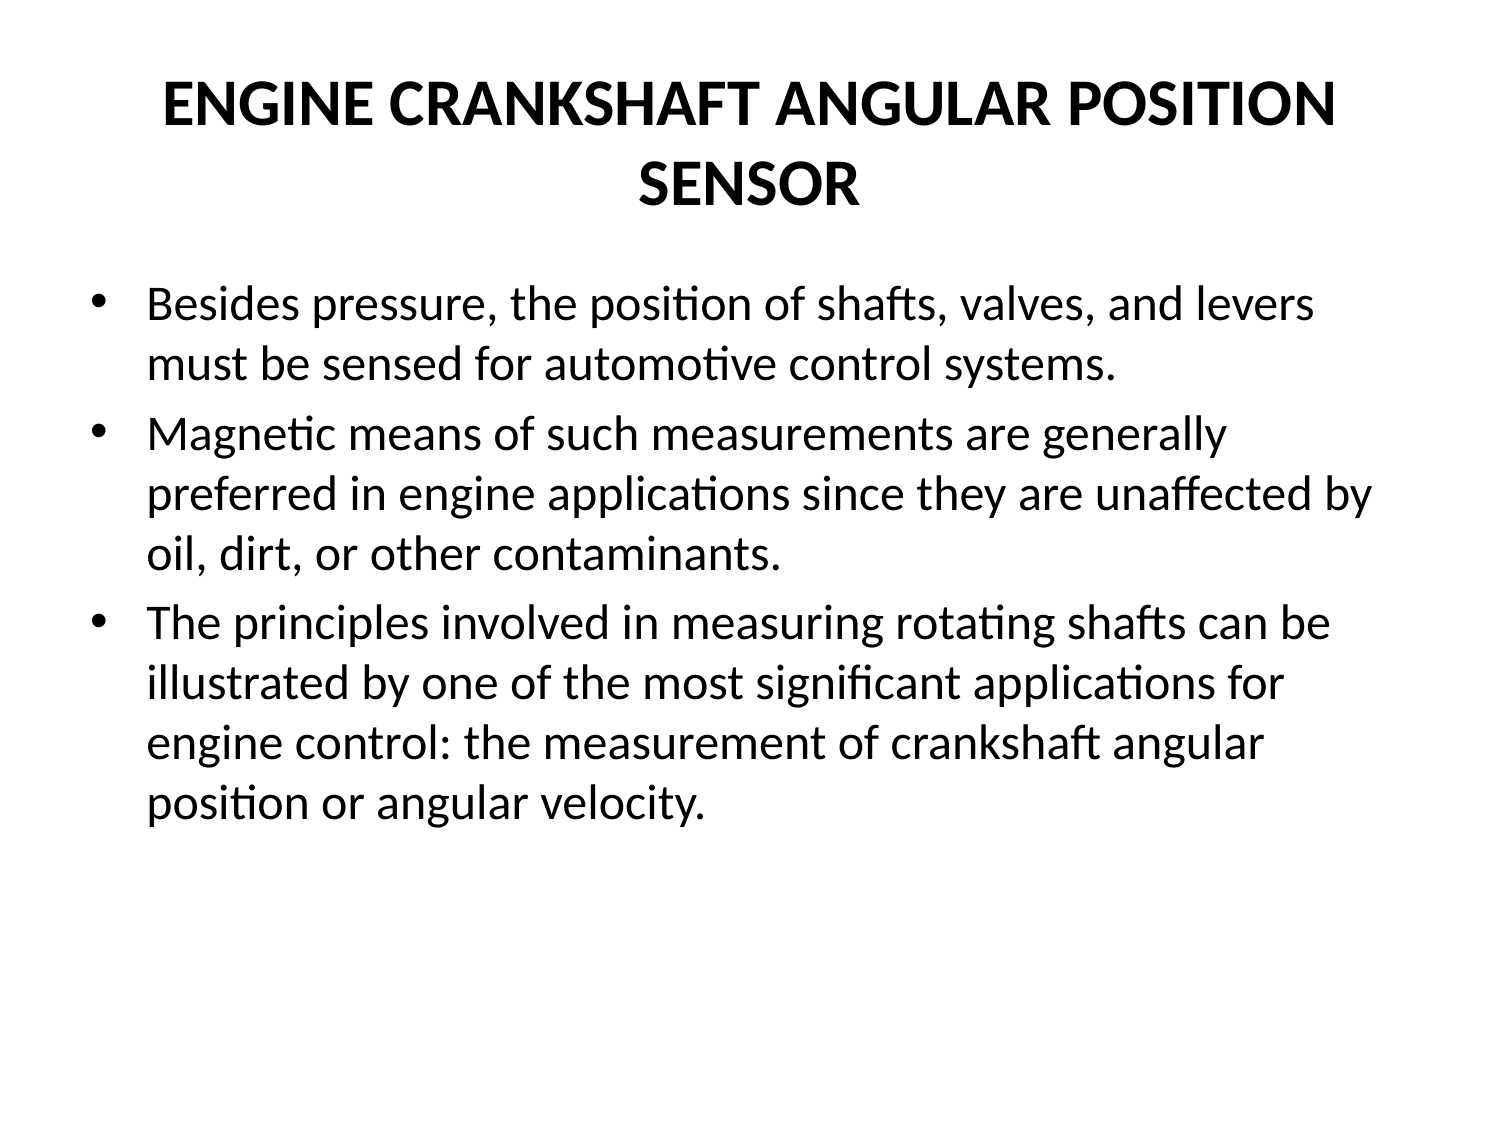

# ENGINE CRANKSHAFT ANGULAR POSITION SENSOR
Besides pressure, the position of shafts, valves, and levers must be sensed for automotive control systems.
Magnetic means of such measurements are generally preferred in engine applications since they are unaffected by oil, dirt, or other contaminants.
The principles involved in measuring rotating shafts can be illustrated by one of the most significant applications for engine control: the measurement of crankshaft angular position or angular velocity.